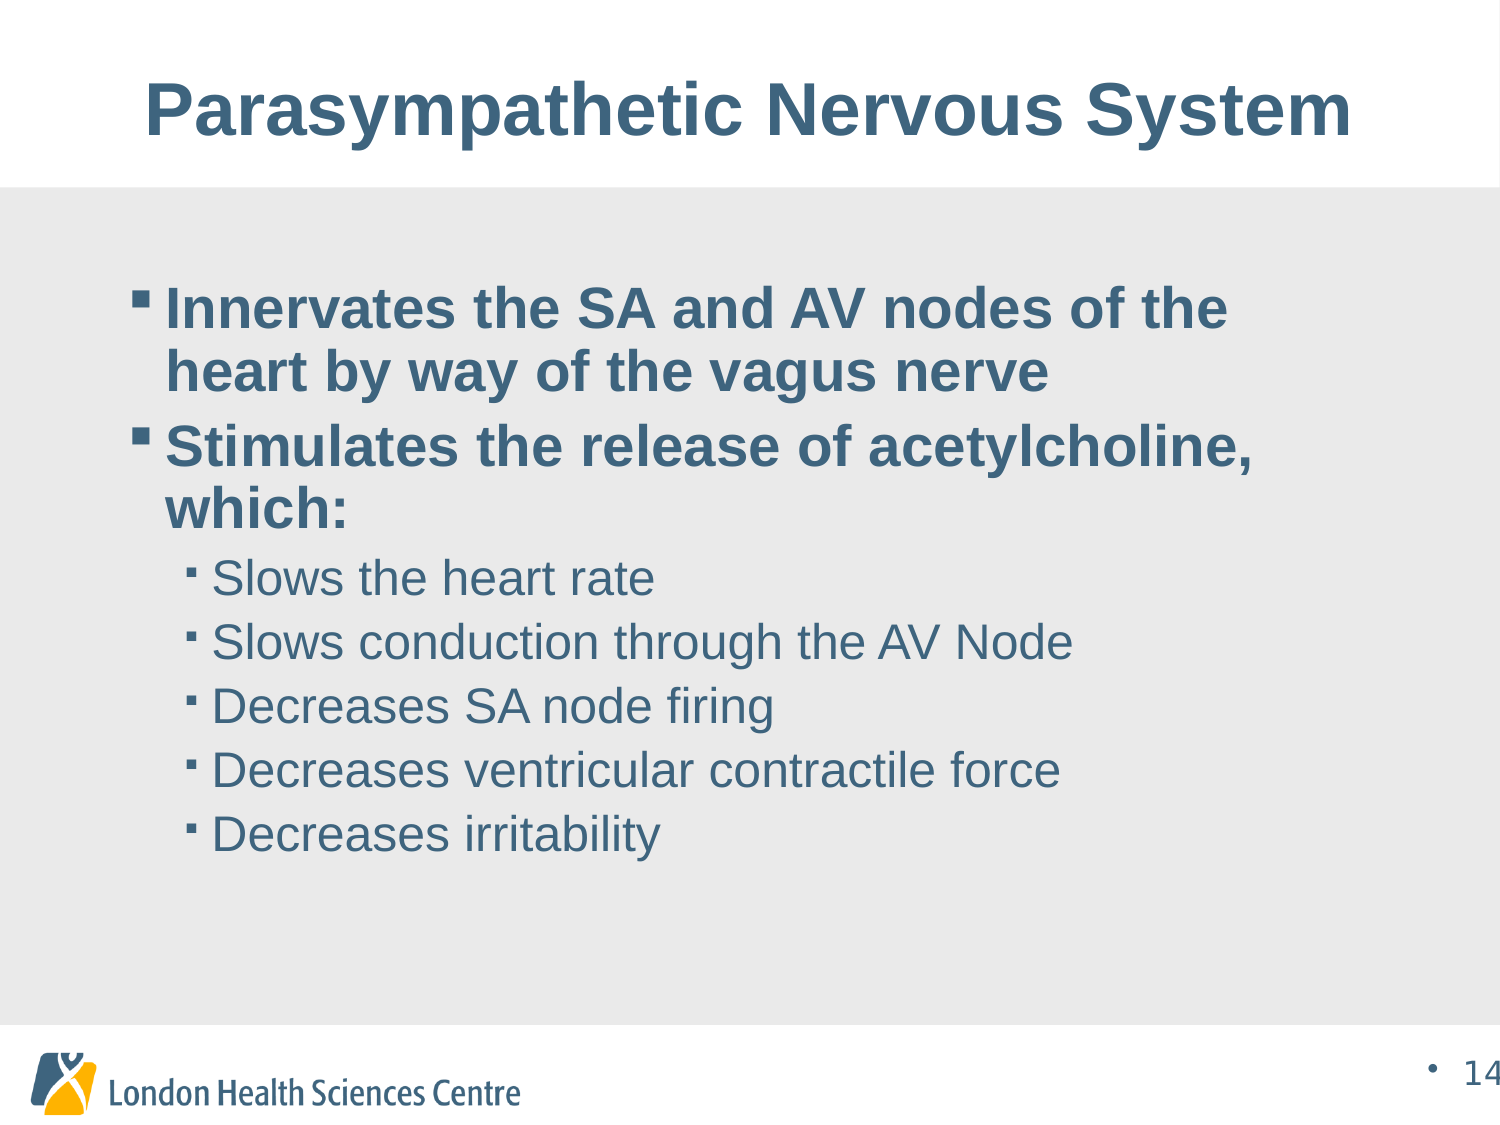

# Parasympathetic Nervous System
Innervates the SA and AV nodes of the heart by way of the vagus nerve
Stimulates the release of acetylcholine, which:
Slows the heart rate
Slows conduction through the AV Node
Decreases SA node firing
Decreases ventricular contractile force
Decreases irritability